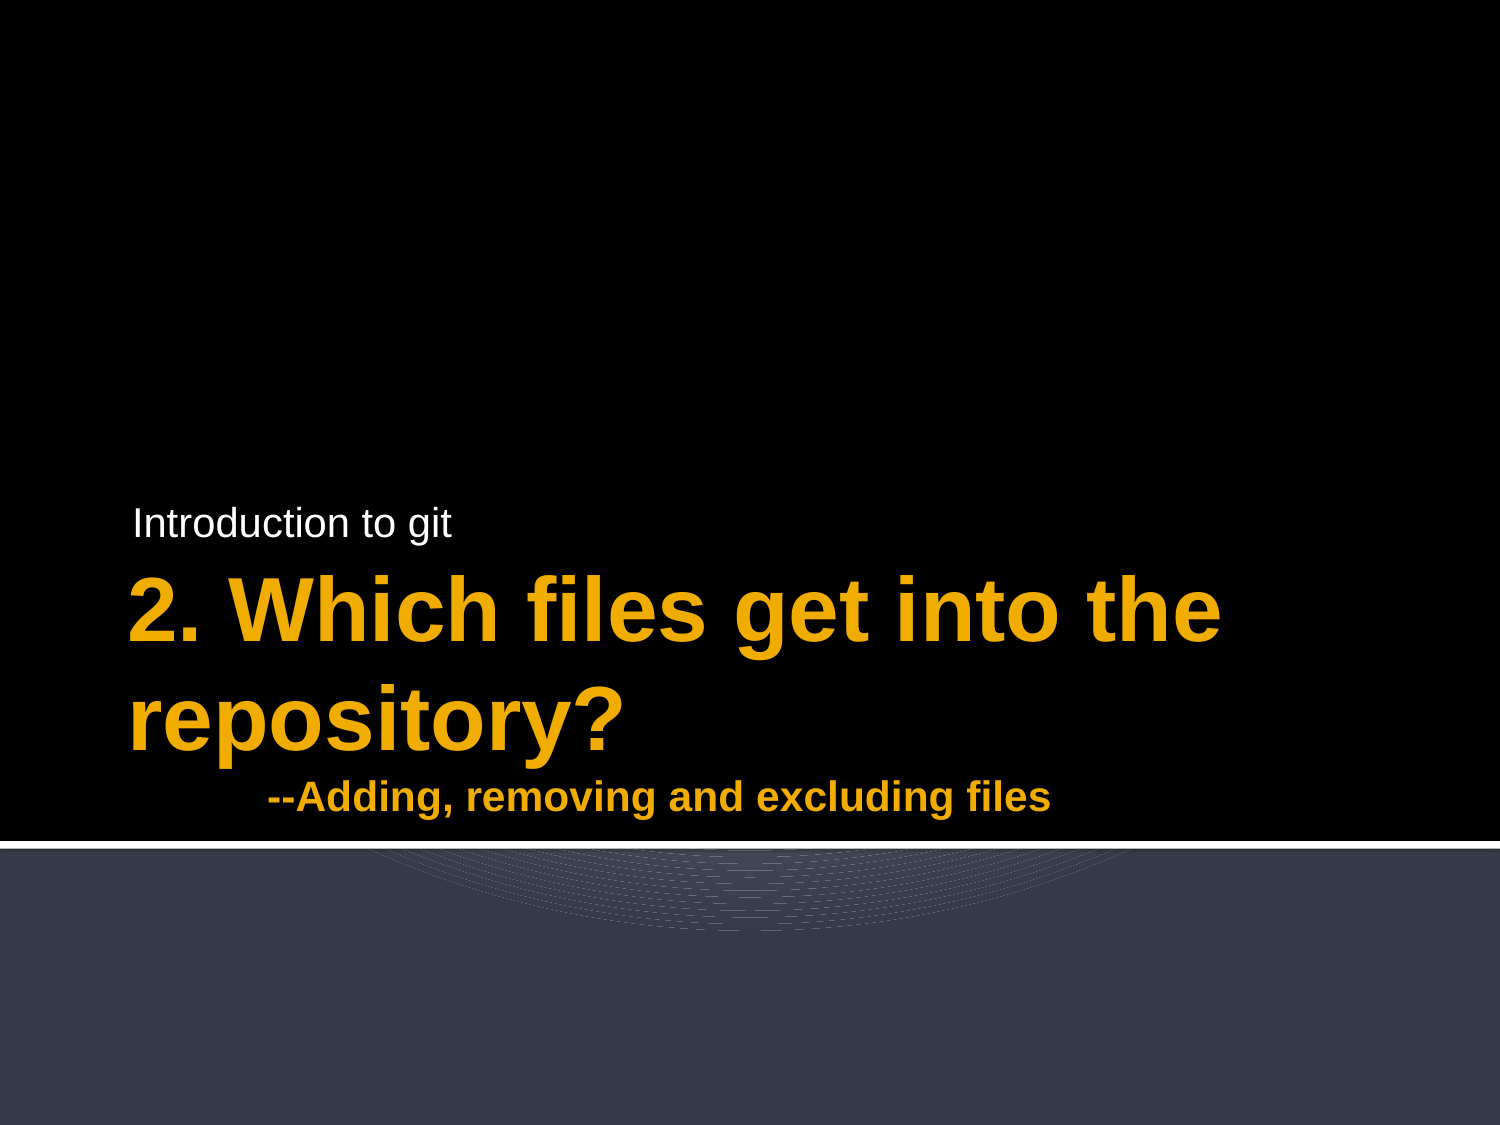

Introduction to git
# 2. Which files get into the repository? --Adding, removing and excluding files